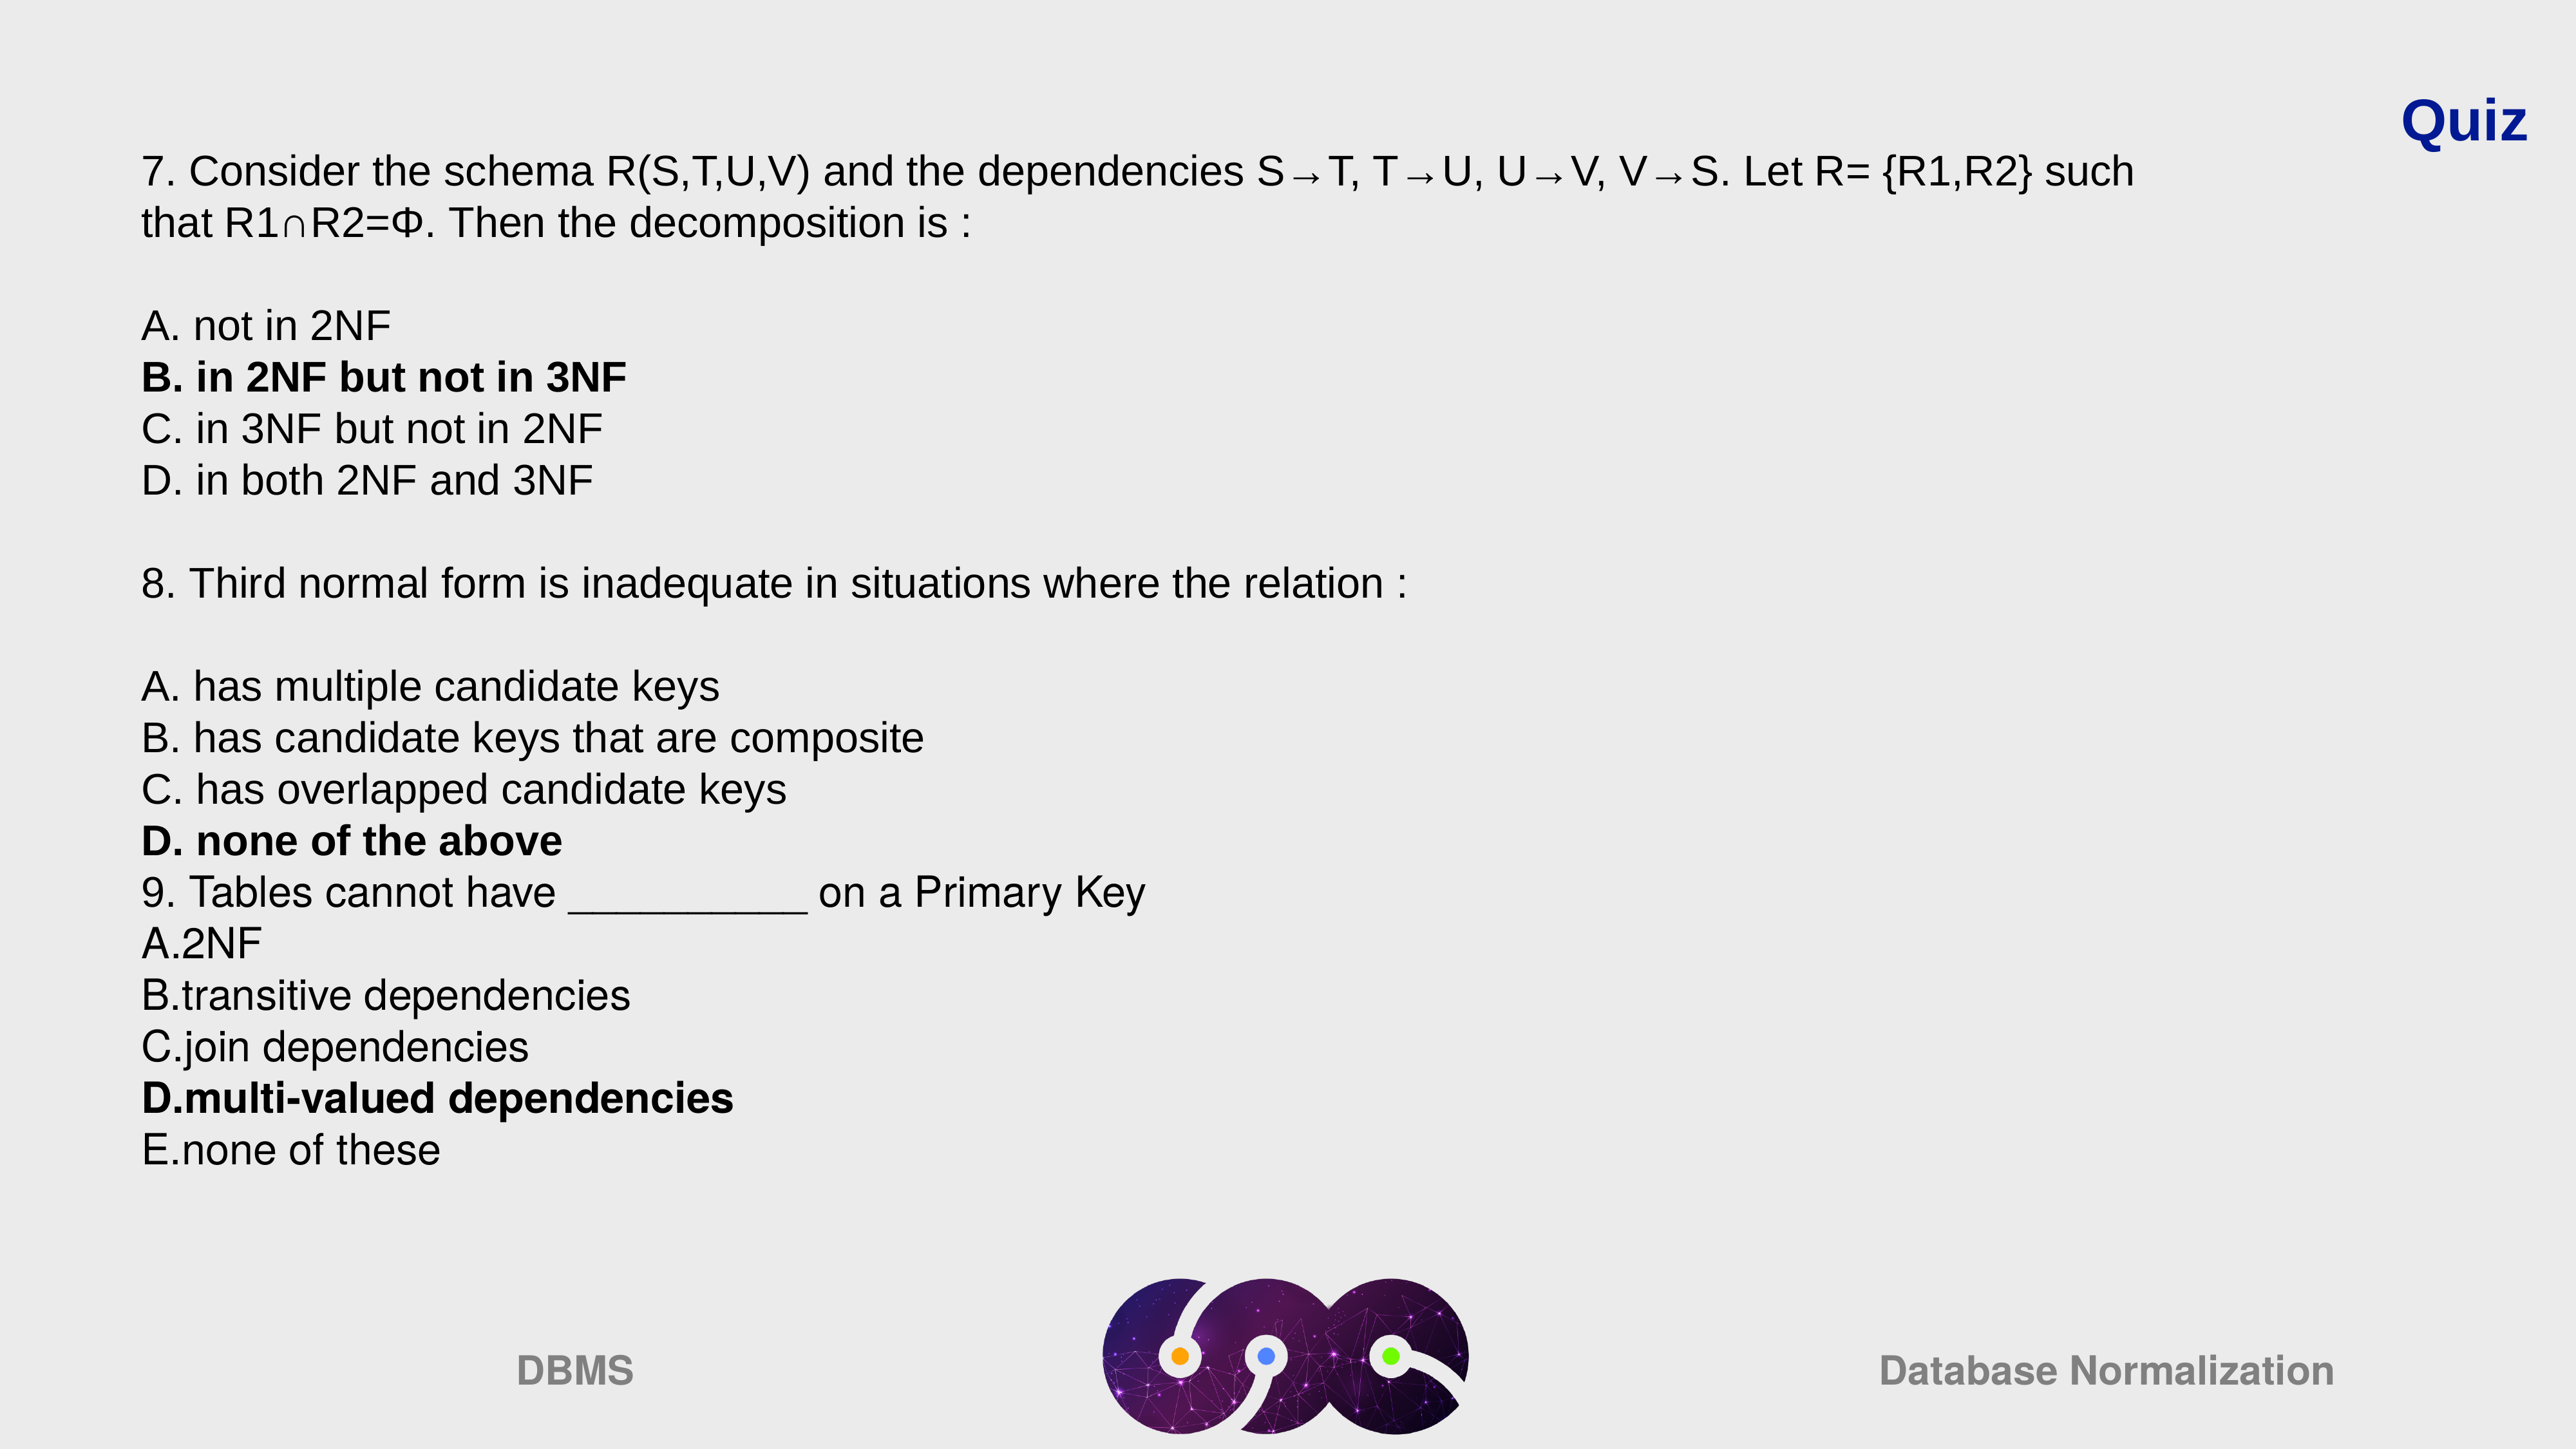

Quiz
7. Consider the schema R(S,T,U,V) and the dependencies S→T, T→U, U→V, V→S. Let R= {R1,R2} such that R1∩R2=Φ. Then the decomposition is :
A. not in 2NF
B. in 2NF but not in 3NF
C. in 3NF but not in 2NF
D. in both 2NF and 3NF
8. Third normal form is inadequate in situations where the relation :
A. has multiple candidate keys
B. has candidate keys that are composite
C. has overlapped candidate keys
D. none of the above
9. Tables cannot have __________ on a Primary Key
A.2NF
B.transitive dependencies
C.join dependencies
D.multi-valued dependencies
E.none of these